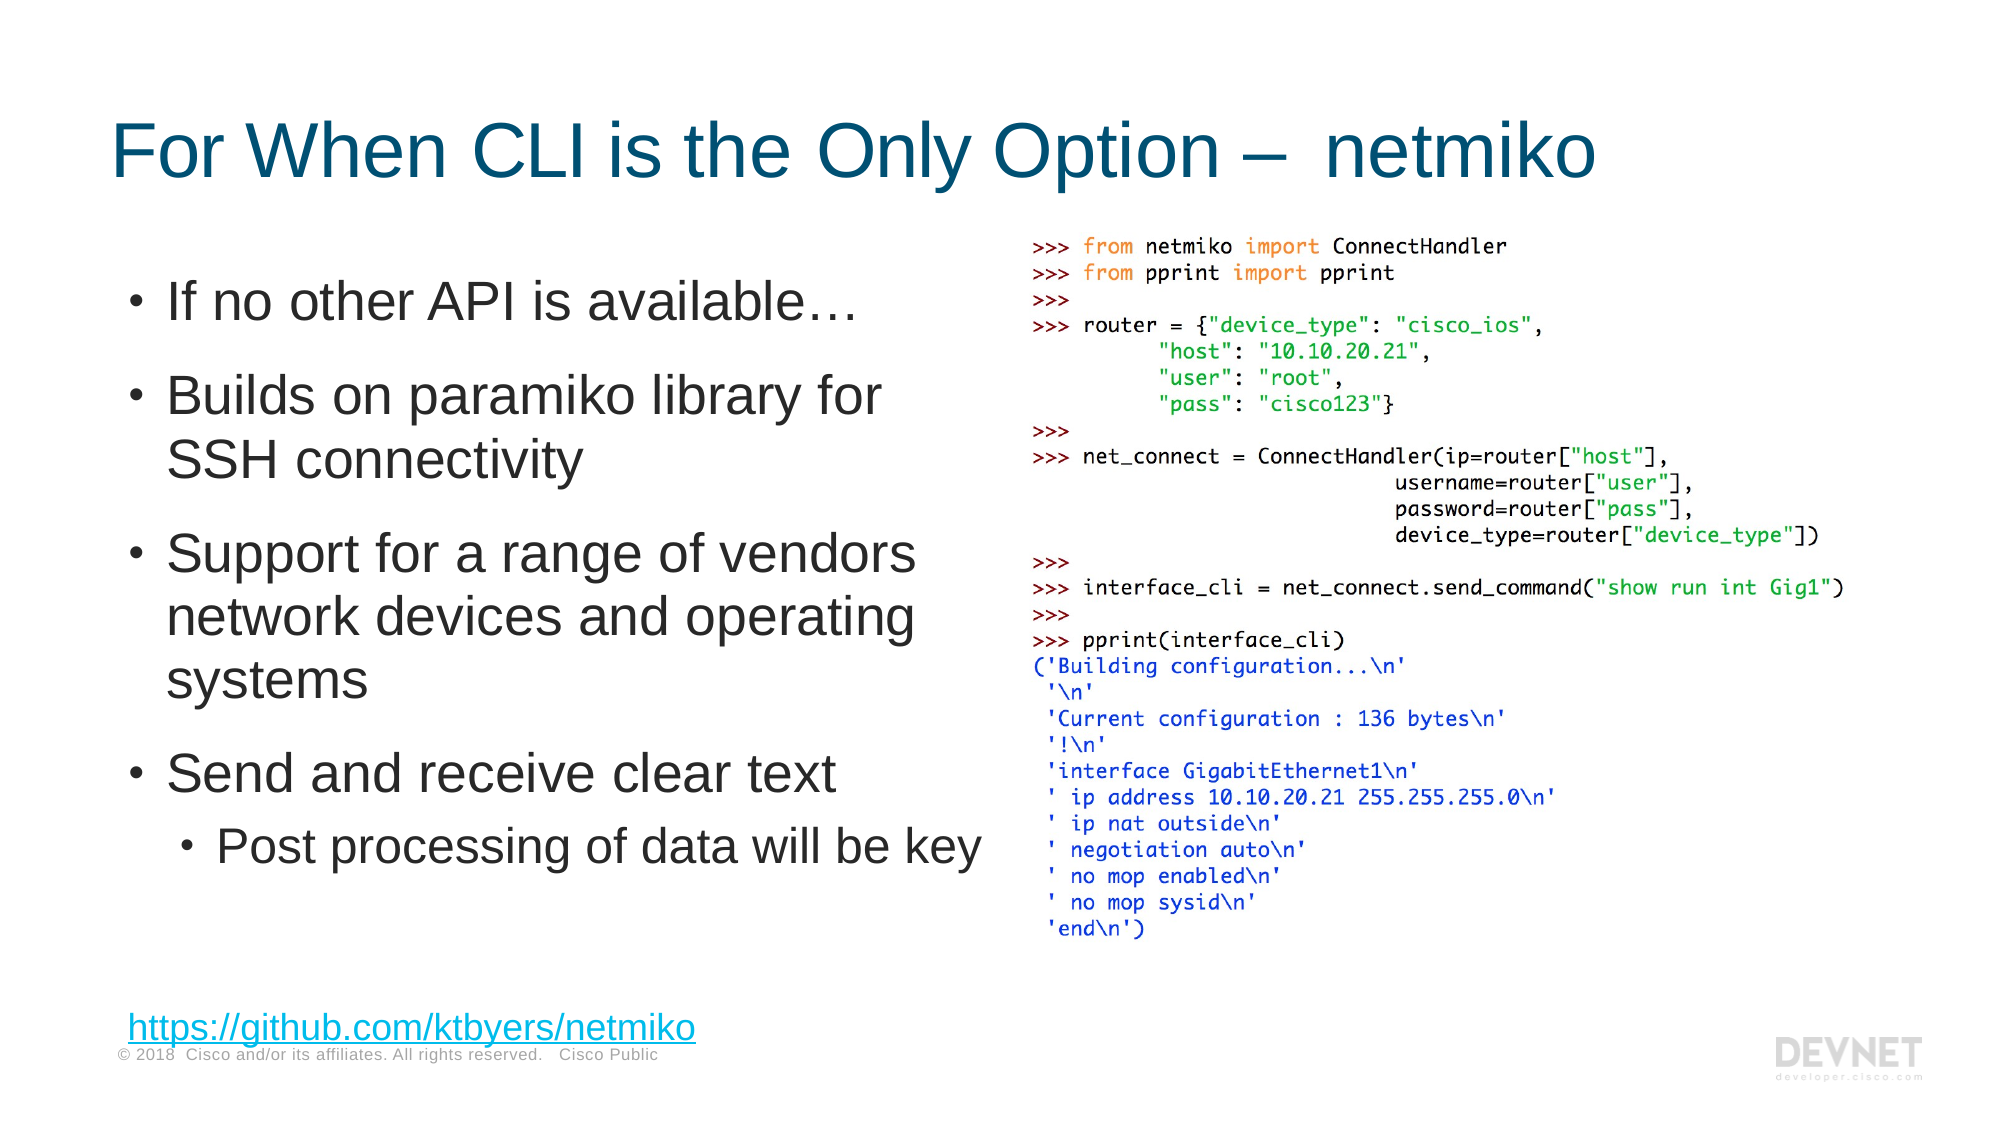

# For When CLI is the Only Option – netmiko

If no other API is available…
Builds on paramiko library for SSH connectivity
Support for a range of vendors  network devices and operating  systems
Send and receive clear text
Post processing of data will be key

https://github.com/ktbyers/netmiko